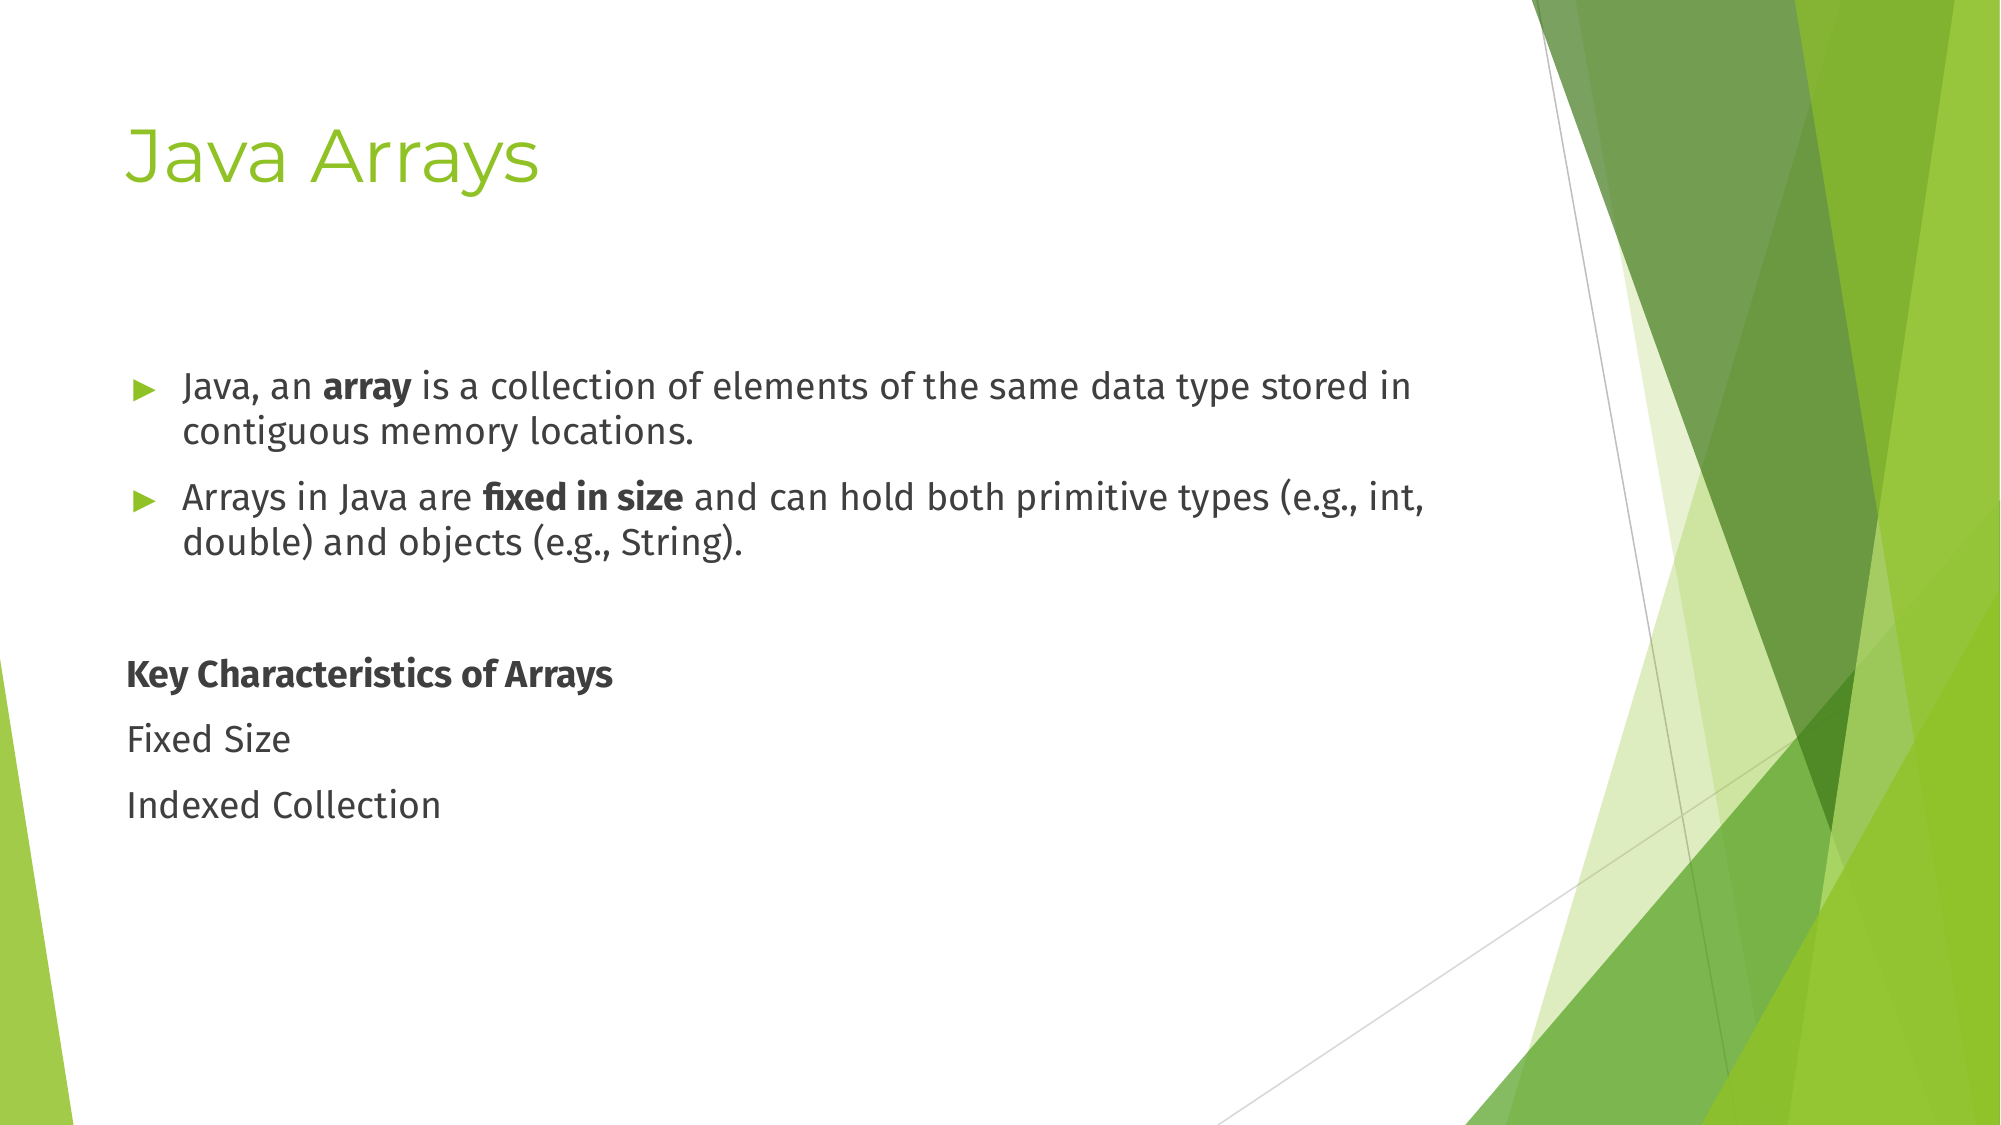

# Java Arrays
Java, an array is a collection of elements of the same data type stored in contiguous memory locations.
Arrays in Java are fixed in size and can hold both primitive types (e.g., int, double) and objects (e.g., String).

Key Characteristics of Arrays
Fixed Size
Indexed Collection